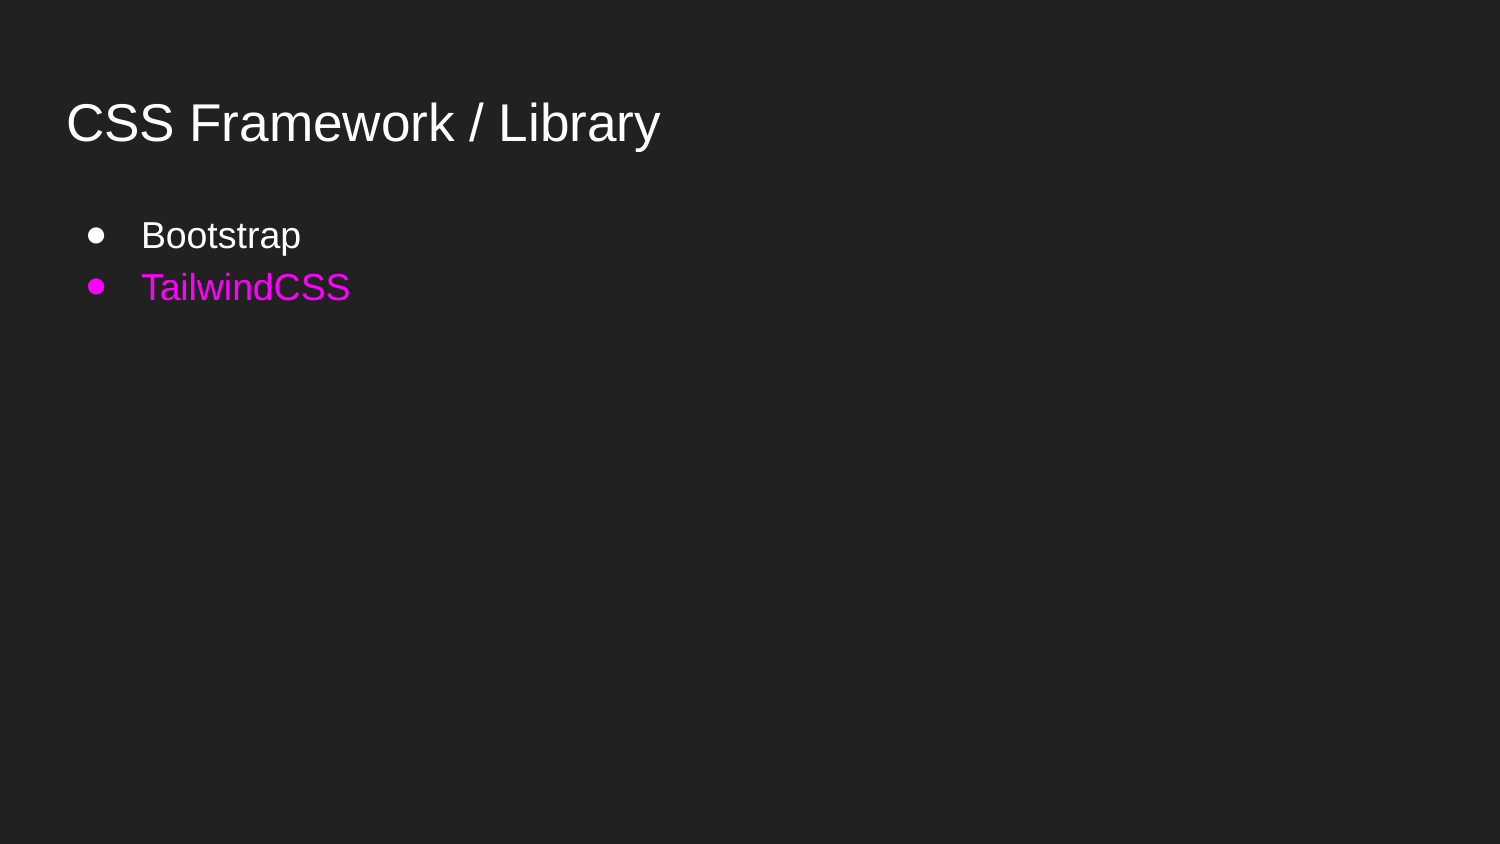

# CSS Framework / Library
Bootstrap
TailwindCSS